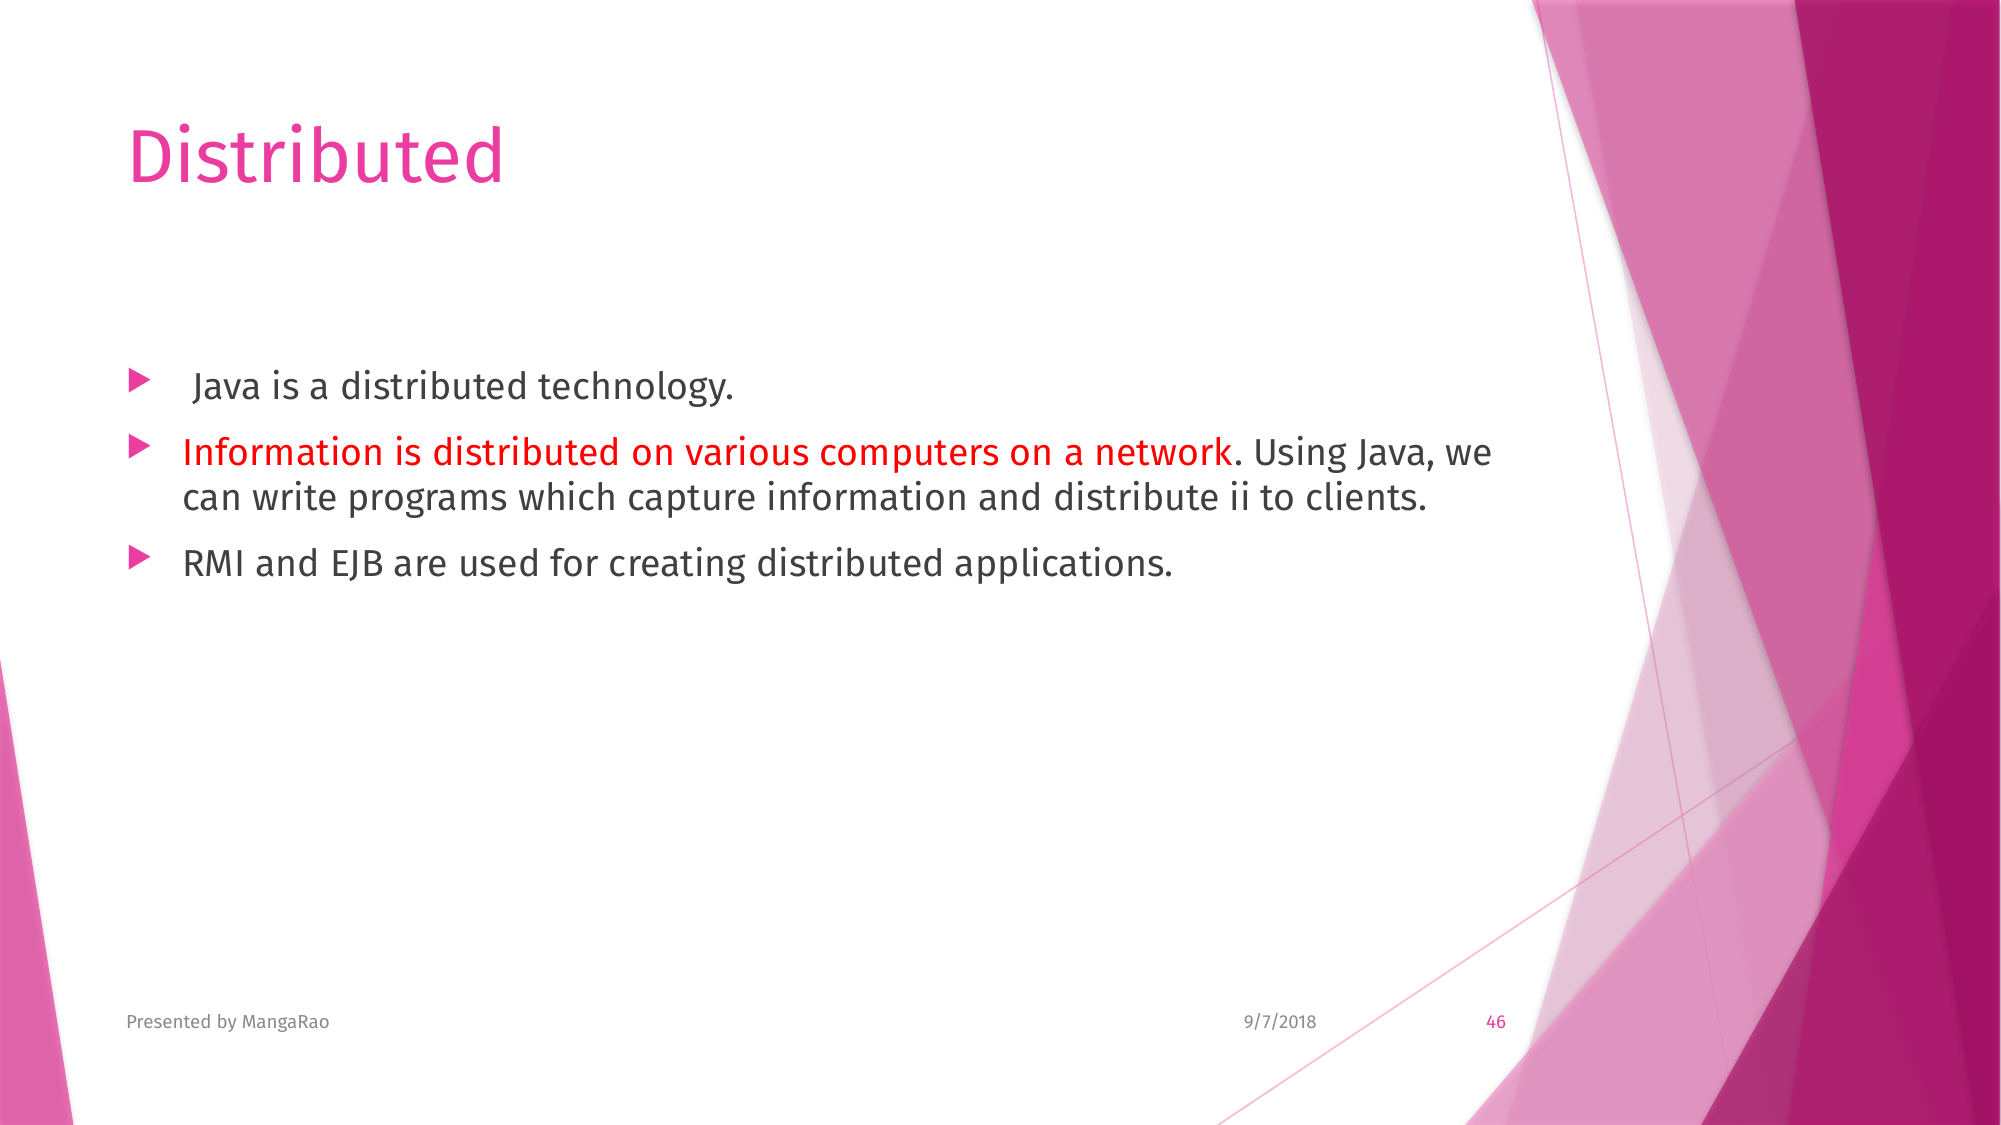

# Distributed
 Java is a distributed technology.
Information is distributed on various computers on a network. Using Java, we can write programs which capture information and distribute ii to clients.
RMI and EJB are used for creating distributed applications.
Presented by MangaRao
9/7/2018
46